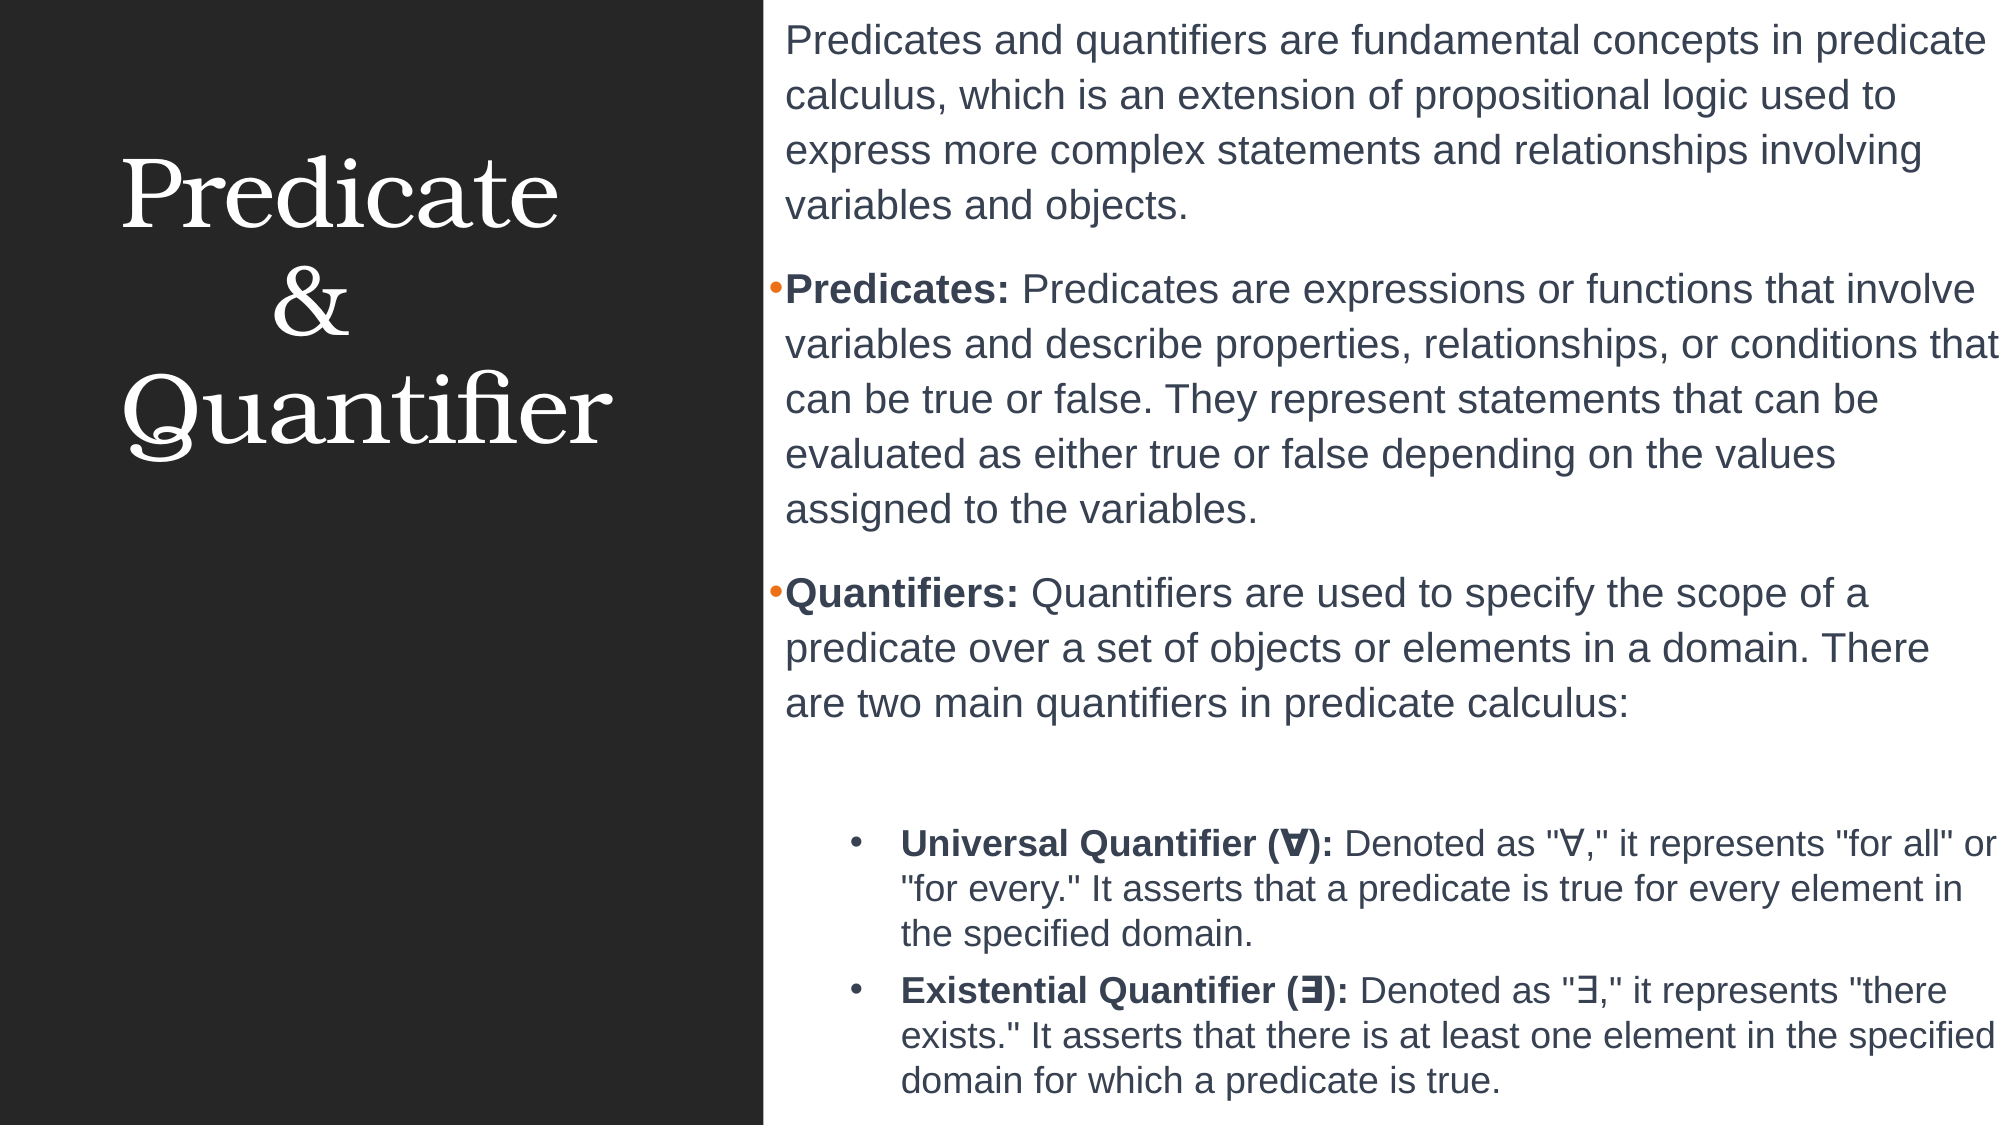

Predicates and quantifiers are fundamental concepts in predicate calculus, which is an extension of propositional logic used to express more complex statements and relationships involving variables and objects.
Predicates: Predicates are expressions or functions that involve variables and describe properties, relationships, or conditions that can be true or false. They represent statements that can be evaluated as either true or false depending on the values assigned to the variables.
Quantifiers: Quantifiers are used to specify the scope of a predicate over a set of objects or elements in a domain. There are two main quantifiers in predicate calculus:

Universal Quantifier (∀): Denoted as "∀," it represents "for all" or "for every." It asserts that a predicate is true for every element in the specified domain.
Existential Quantifier (∃): Denoted as "∃," it represents "there exists." It asserts that there is at least one element in the specified domain for which a predicate is true.

# Predicate 	&	 Quantifier